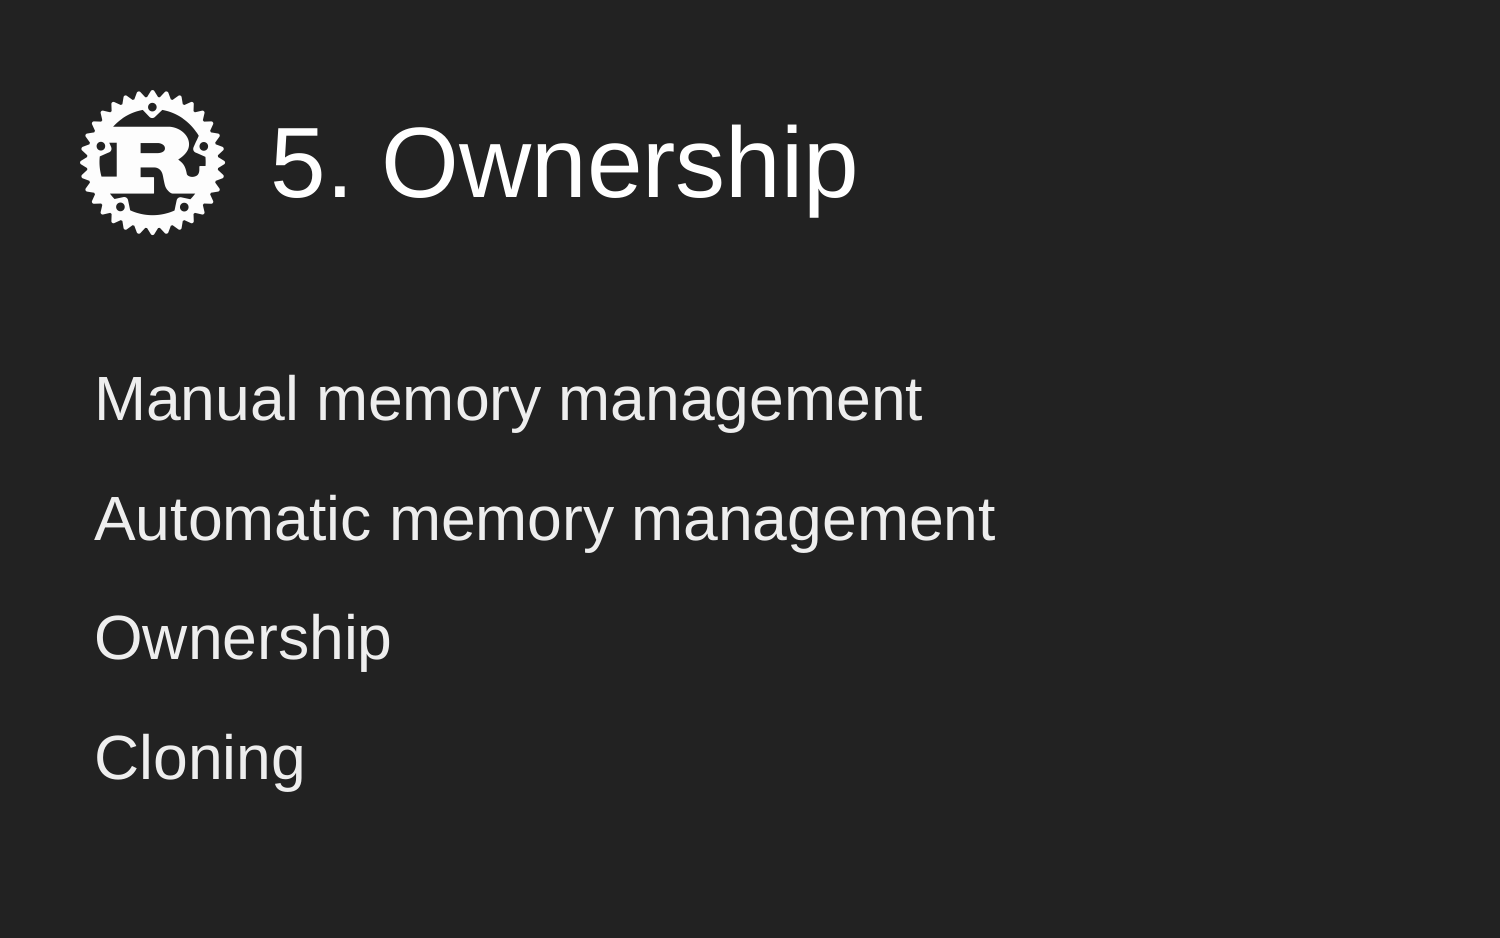

# 5. Ownership
Manual memory management
Automatic memory management
Ownership
Cloning